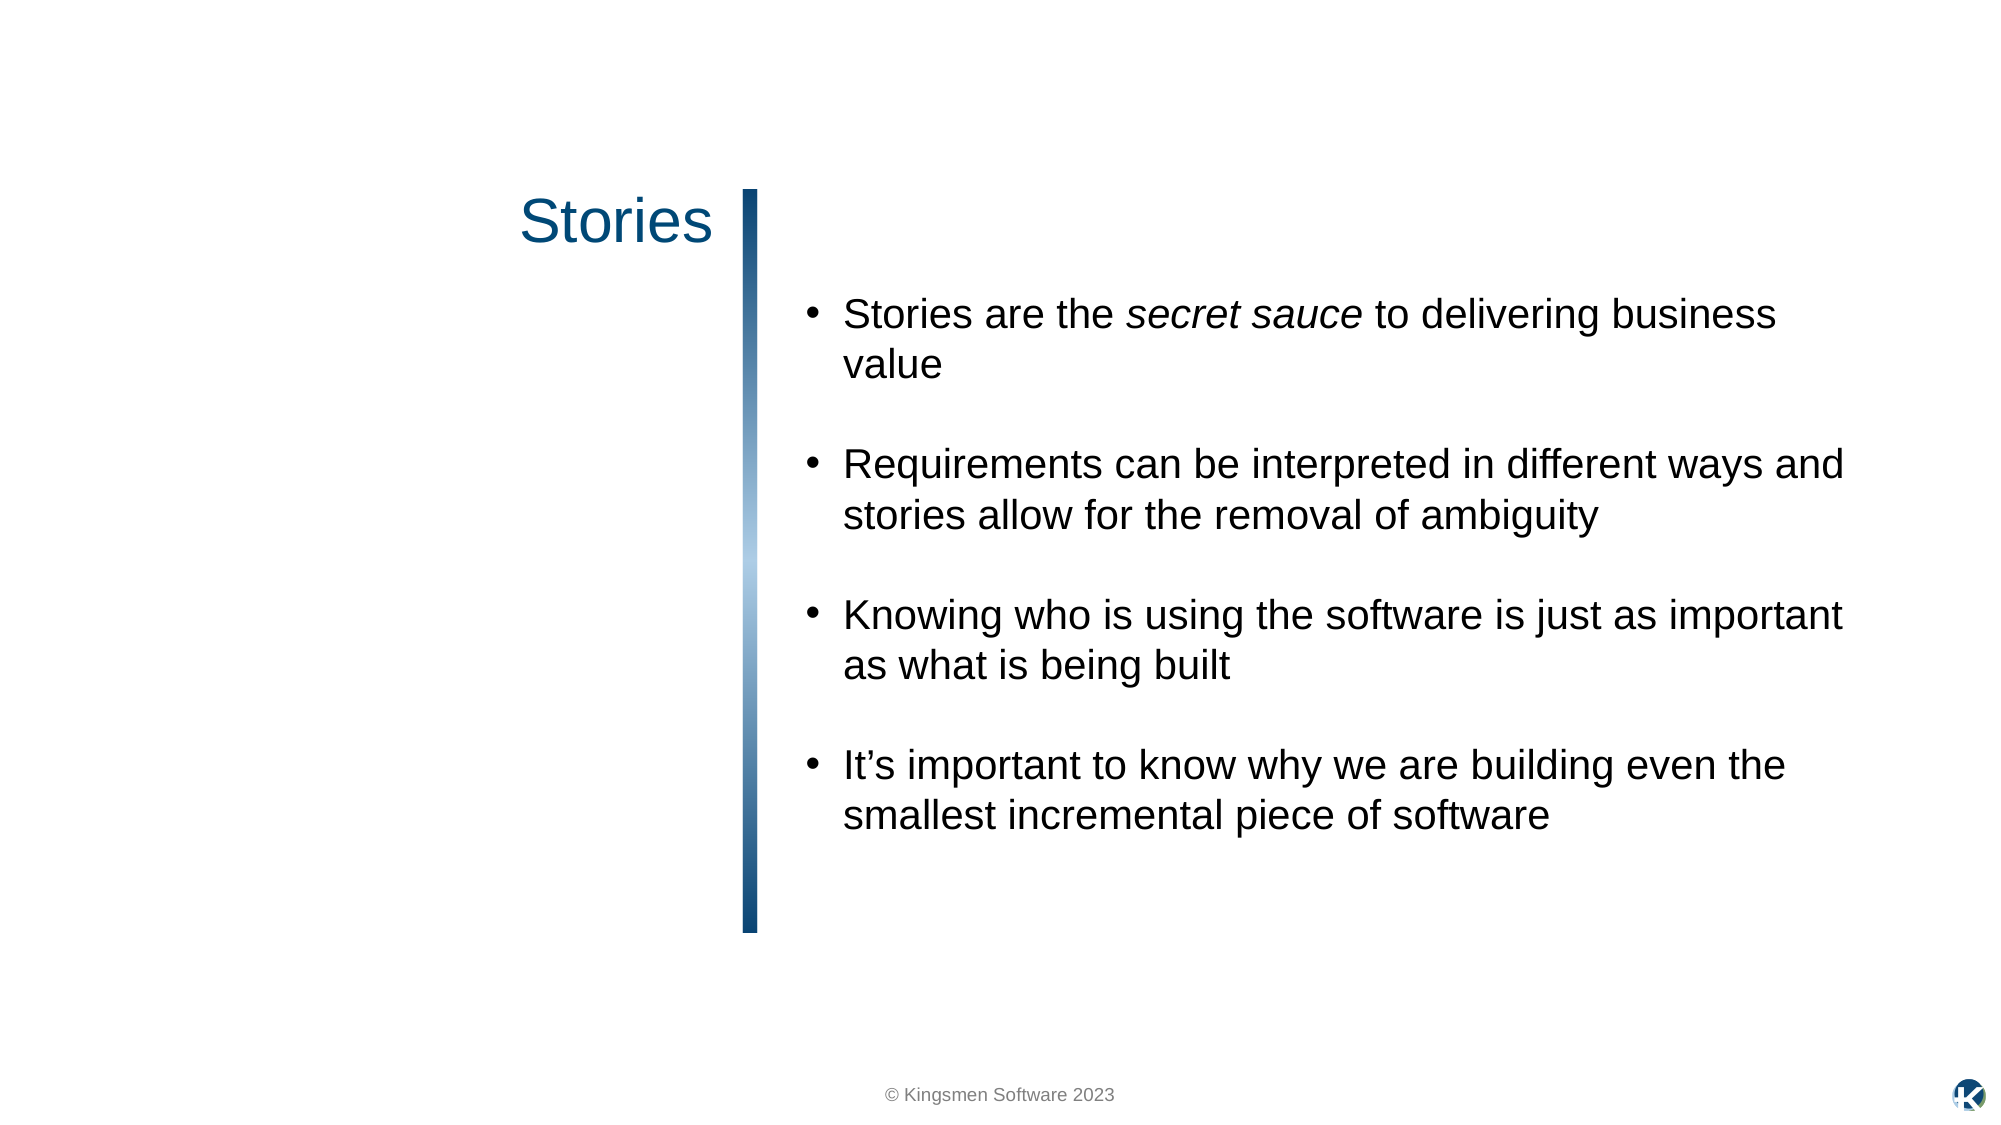

Stories are the secret sauce to delivering business value

Requirements can be interpreted in different ways and stories allow for the removal of ambiguity

Knowing who is using the software is just as important as what is being built

It’s important to know why we are building even the smallest incremental piece of software
Stories